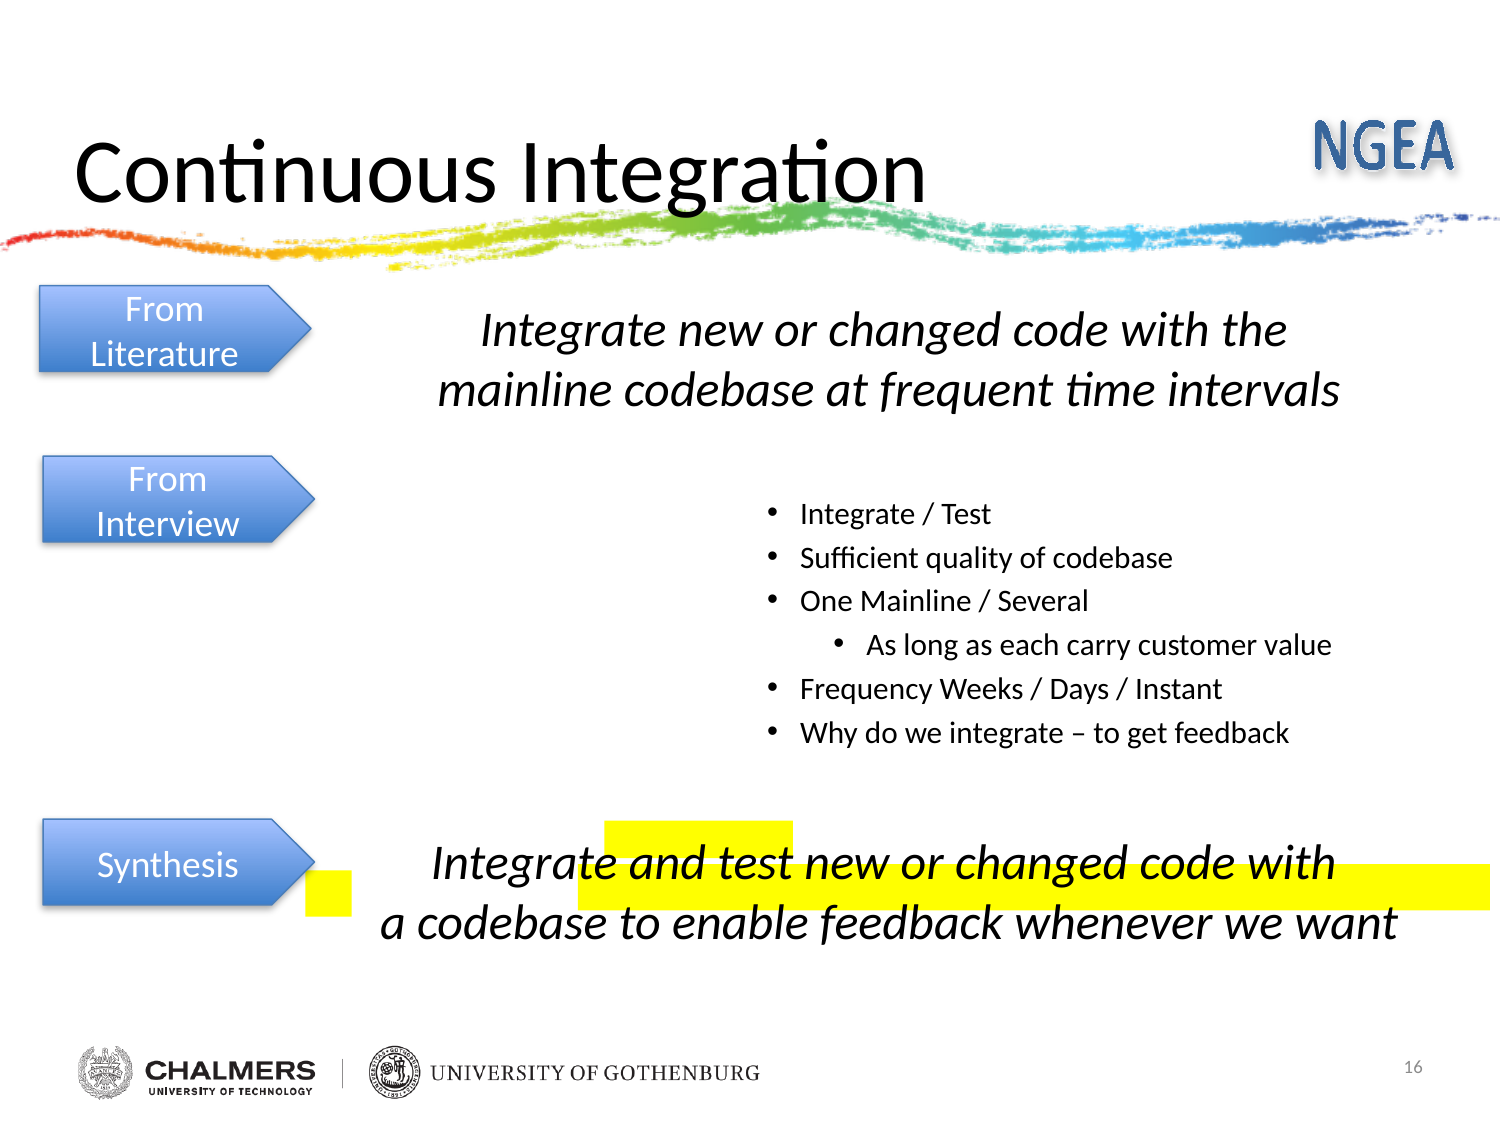

# Continuous Integration
From Literature
Integrate new or changed code with the
mainline codebase at frequent time intervals

Integrate / Test
Sufficient quality of codebase
One Mainline / Several
As long as each carry customer value
Frequency Weeks / Days / Instant
Why do we integrate – to get feedback

Integrate and test new or changed code with
a codebase to enable feedback whenever we want

From Interview
Synthesis

16